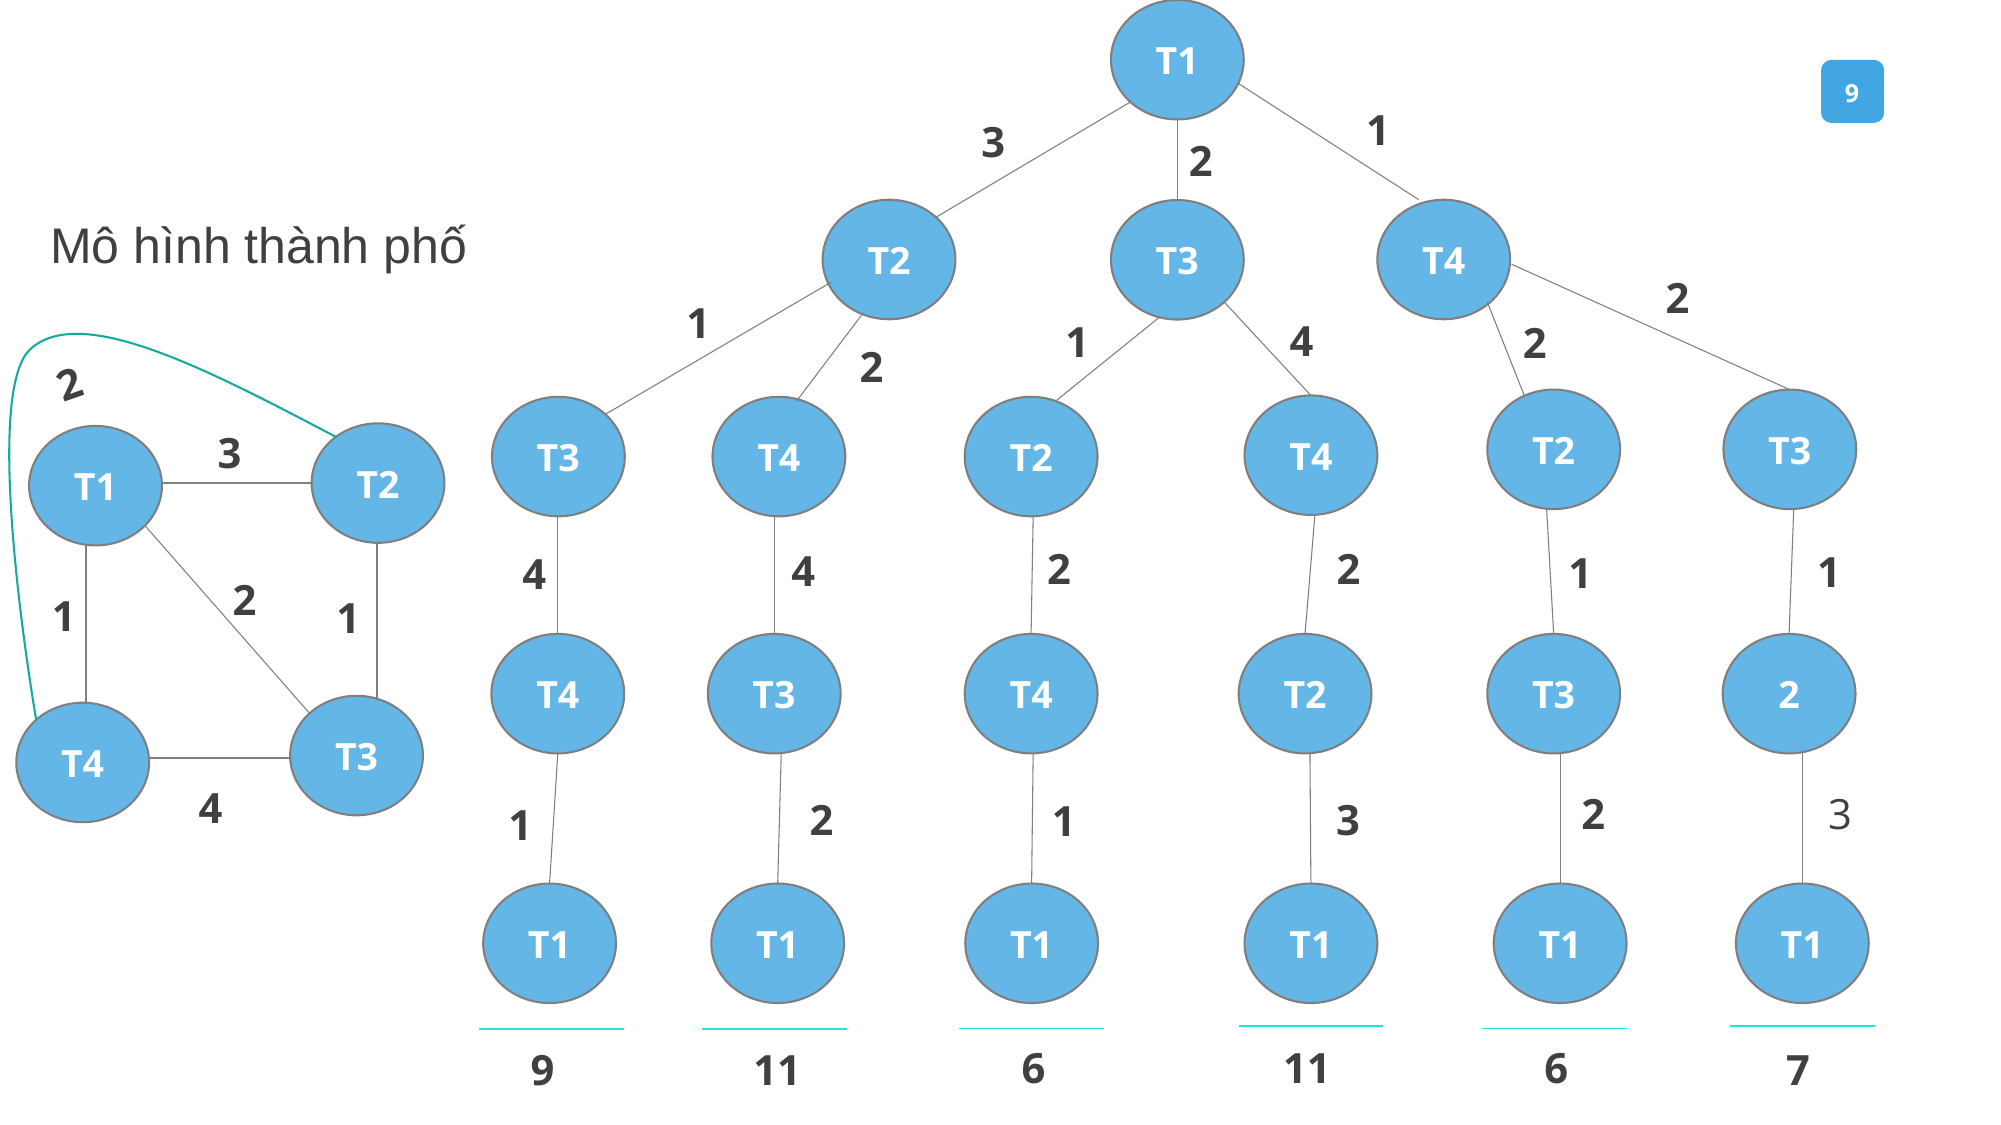

T1
1
3
2
T2
T4
T3
Mô hình thành phố
2
1
4
1
2

2
3
T2
T1

2
1
1
T3
T4
4
2
T3
T2
T4
T3
T4
T2
2
2
4
1
1
4
T4
T3
T4
2
T2
T3
2
3
2
3
1
1
T1
T1
T1
T1
T1
T1
6
6
11
9
11
7